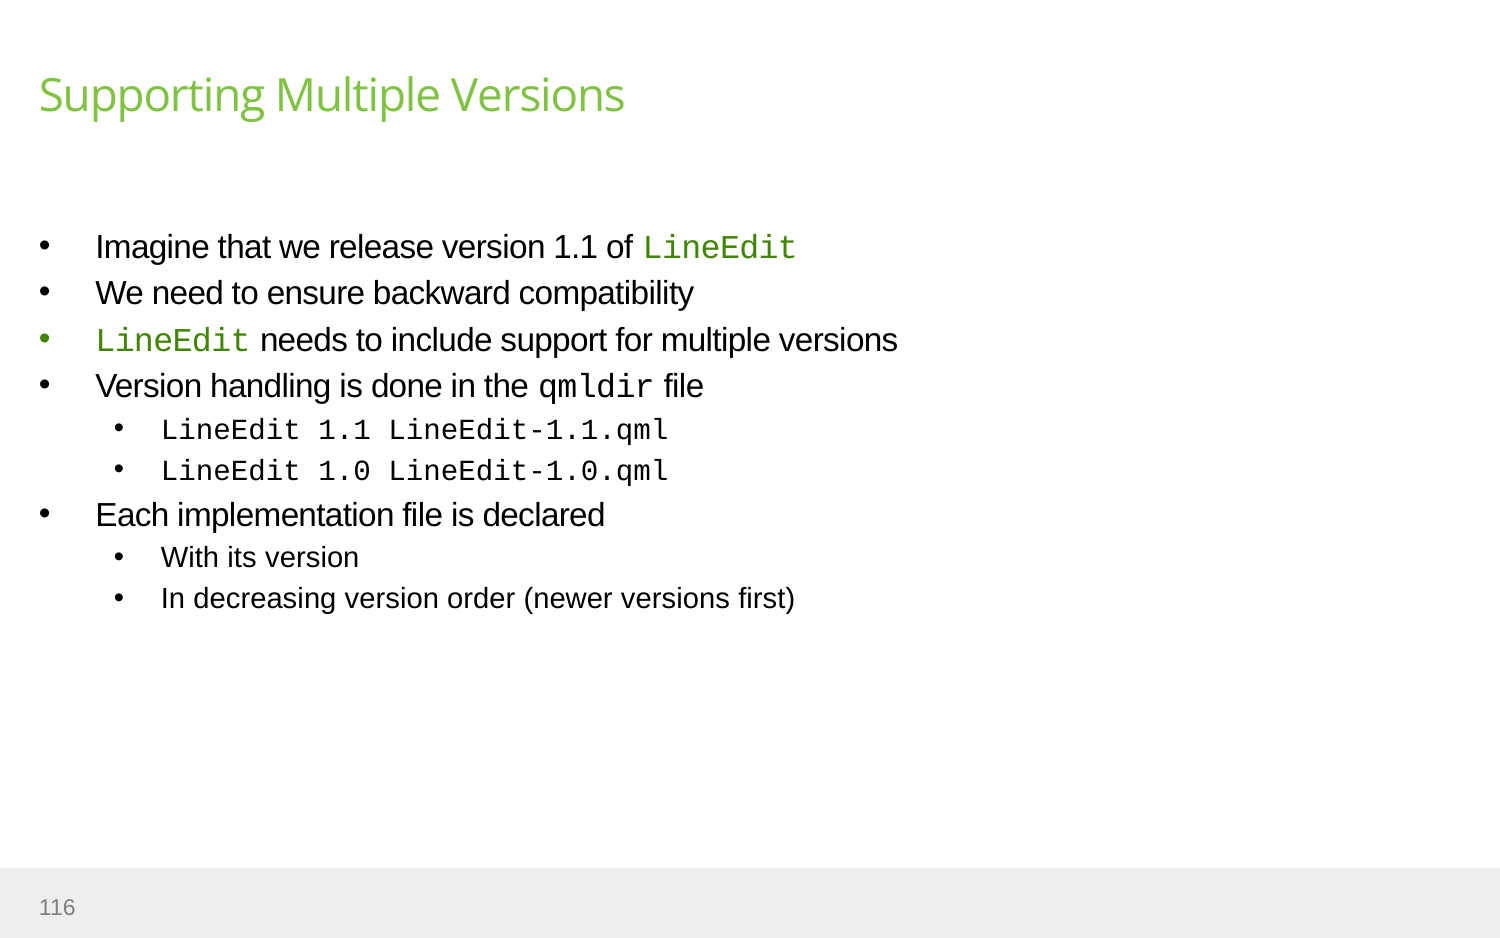

# Supporting Multiple Versions
Imagine that we release version 1.1 of LineEdit
We need to ensure backward compatibility
LineEdit needs to include support for multiple versions
Version handling is done in the qmldir file
LineEdit 1.1 LineEdit-1.1.qml
LineEdit 1.0 LineEdit-1.0.qml
Each implementation file is declared
With its version
In decreasing version order (newer versions first)
116